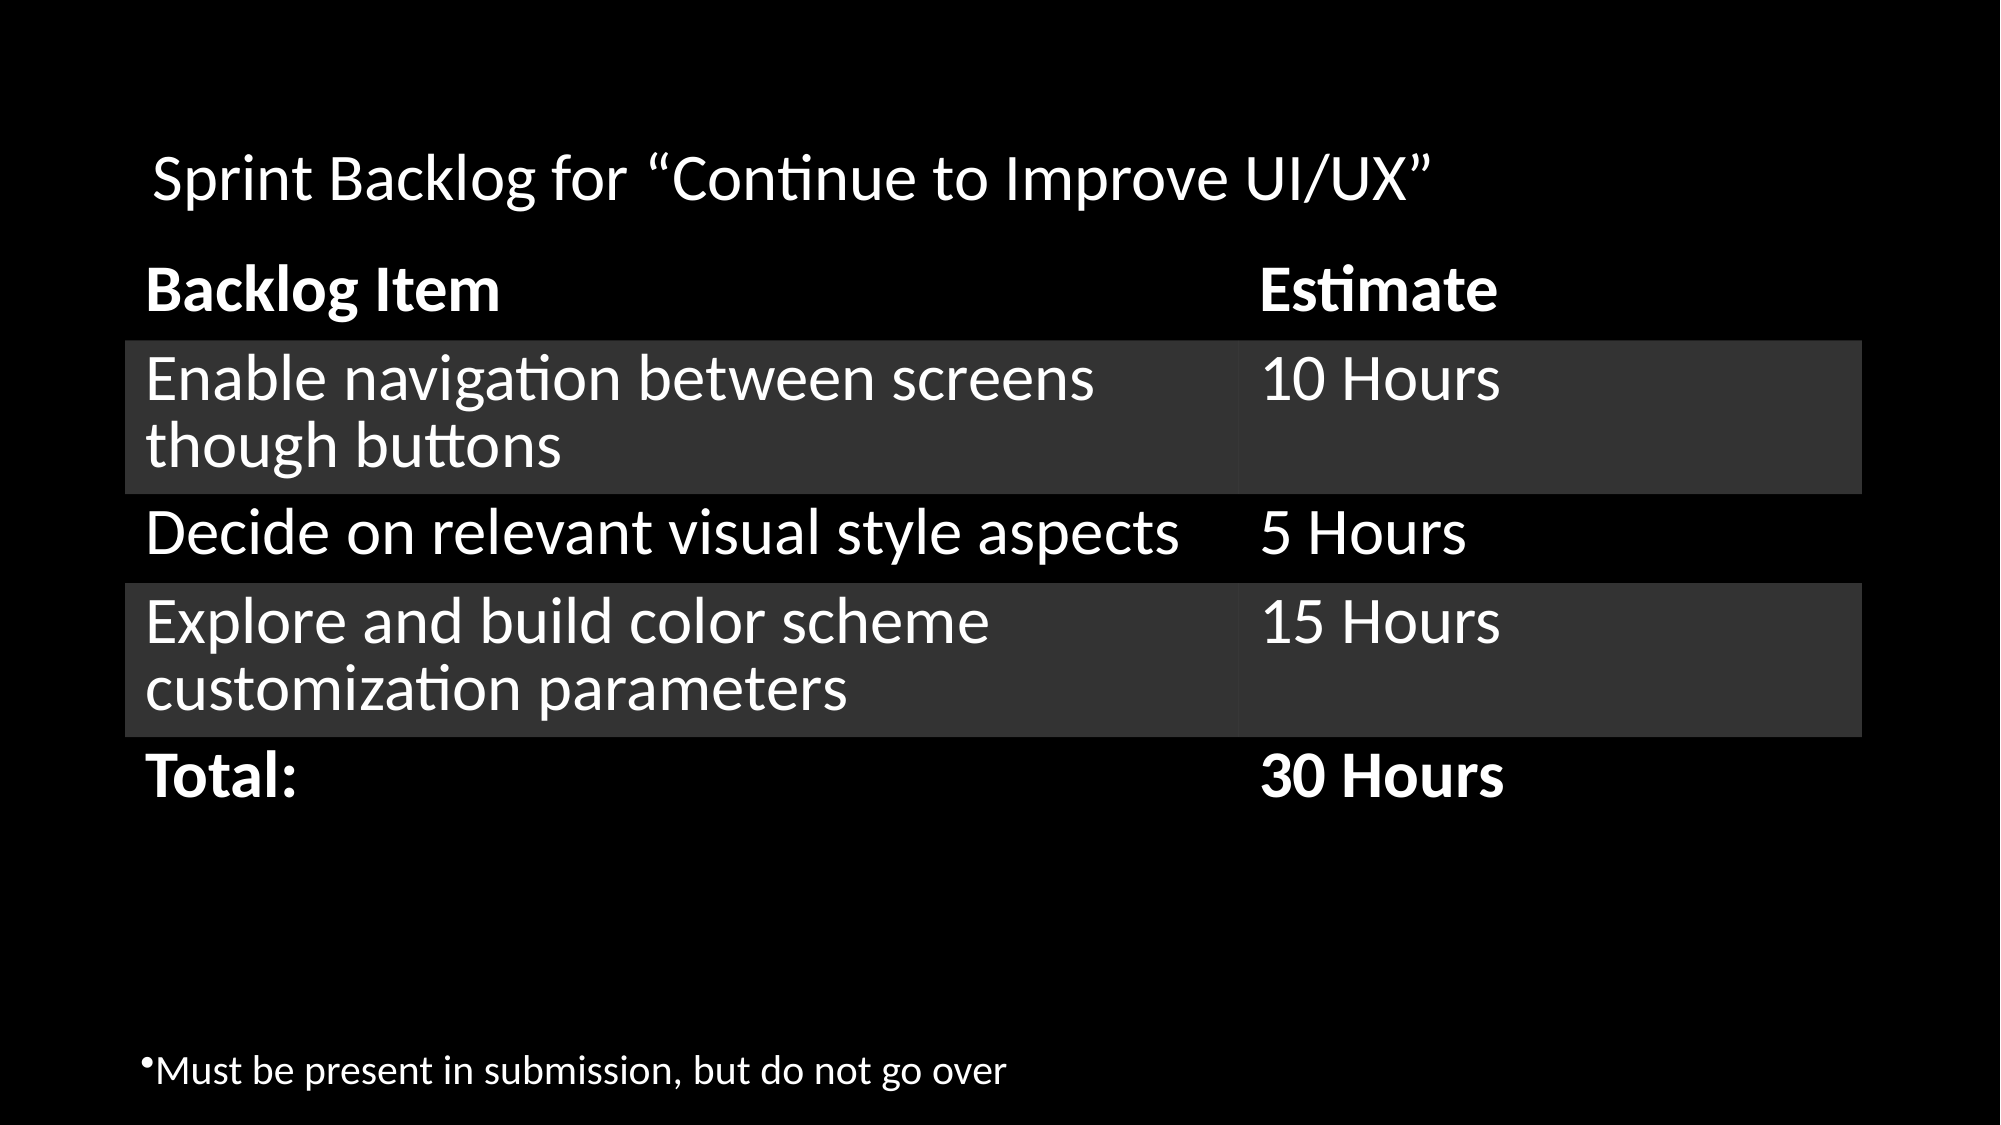

# Sprint Backlog for “Continue to Improve UI/UX”
| Backlog Item | Estimate |
| --- | --- |
| Enable navigation between screens though buttons | 10 Hours |
| Decide on relevant visual style aspects | 5 Hours |
| Explore and build color scheme customization parameters | 15 Hours |
| Total: | 30 Hours |
Must be present in submission, but do not go over​